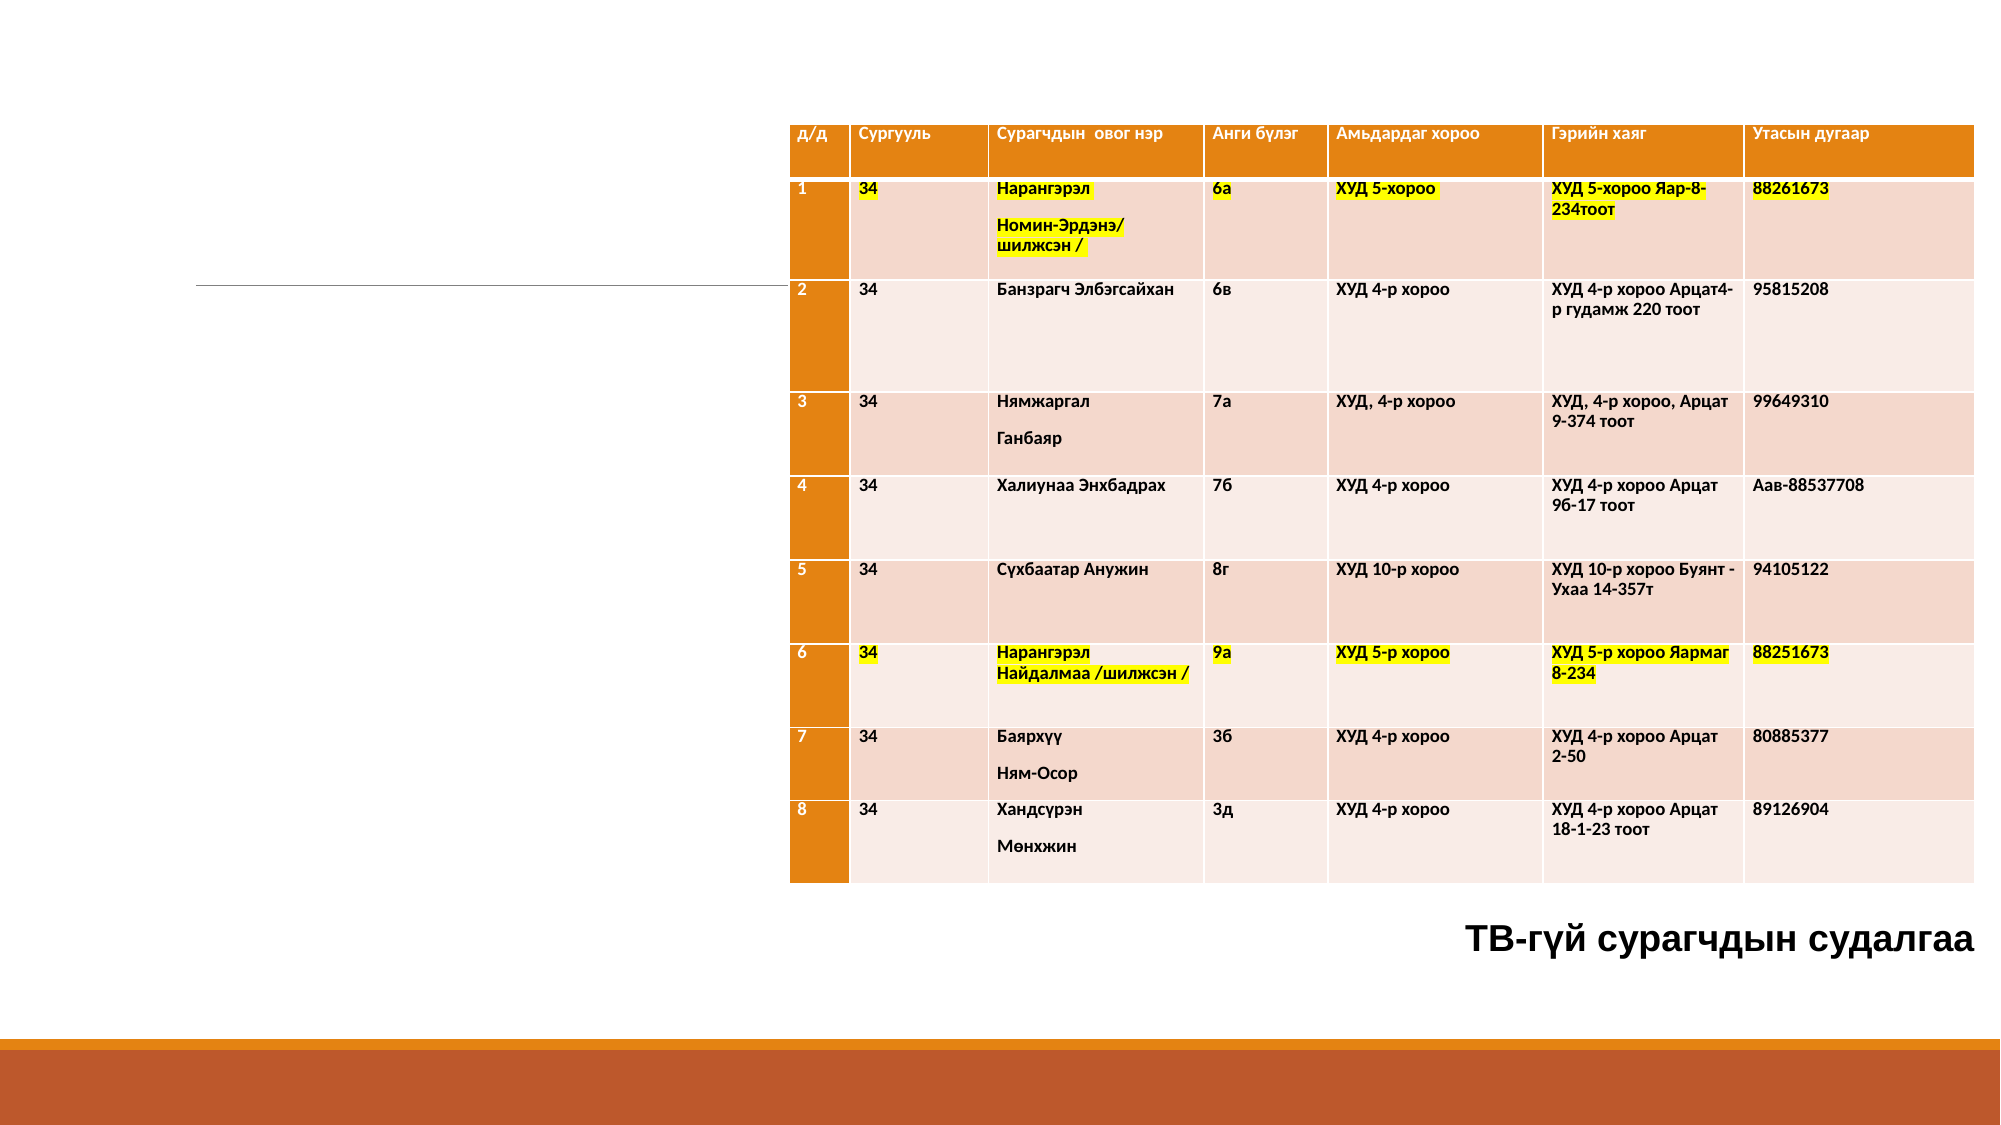

| д/д | Сургууль | Сурагчдын овог нэр | Анги бүлэг | Амьдардаг хороо | Гэрийн хаяг | Утасын дугаар |
| --- | --- | --- | --- | --- | --- | --- |
| 1 | 34 | Нарангэрэл Номин-Эрдэнэ/ шилжсэн / | 6а | ХУД 5-хороо | ХУД 5-хороо Яар-8-234тоот | 88261673 |
| 2 | 34 | Банзрагч Элбэгсайхан | 6в | ХУД 4-р хороо | ХУД 4-р хороо Арцат4-р гудамж 220 тоот | 95815208 |
| 3 | 34 | Нямжаргал Ганбаяр | 7а | ХУД, 4-р хороо | ХУД, 4-р хороо, Арцат 9-374 тоот | 99649310 |
| 4 | 34 | Халиунаа Энхбадрах | 7б | ХУД 4-р хороо | ХУД 4-р хороо Арцат 9б-17 тоот | Аав-88537708 |
| 5 | 34 | Сүхбаатар Анужин | 8г | ХУД 10-р хороо | ХУД 10-р хороо Буянт -Ухаа 14-357т | 94105122 |
| 6 | 34 | Нарангэрэл Найдалмаа /шилжсэн / | 9а | ХУД 5-р хороо | ХУД 5-р хороо Яармаг 8-234 | 88251673 |
| 7 | 34 | Баярхүү Ням-Осор | 3б | ХУД 4-р хороо | ХУД 4-р хороо Арцат 2-50 | 80885377 |
| 8 | 34 | Хандсүрэн Мөнхжин | 3д | ХУД 4-р хороо | ХУД 4-р хороо Арцат 18-1-23 тоот | 89126904 |

ТВ-гүй сурагчдын судалгаа